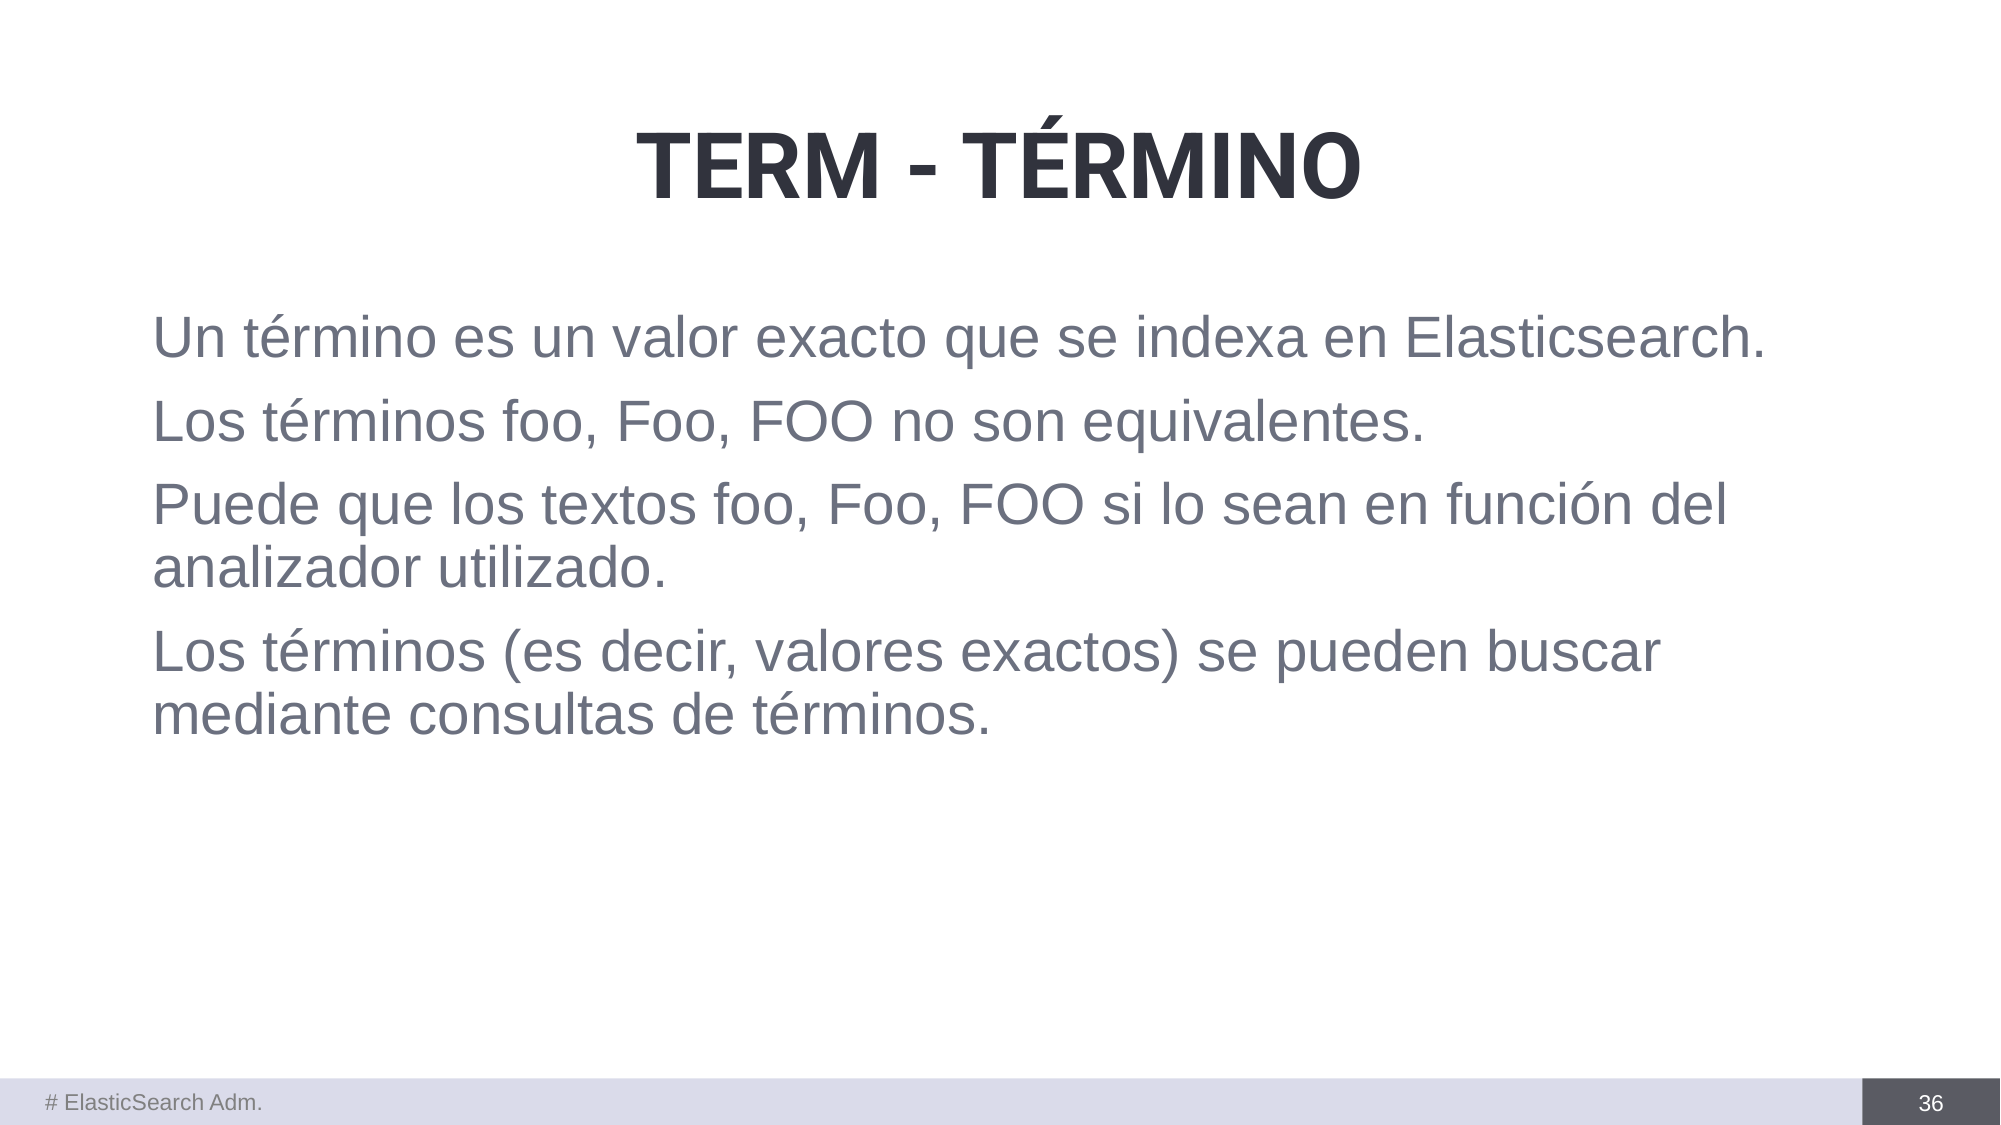

# TERM - TÉRMINO
Un término es un valor exacto que se indexa en Elasticsearch.
Los términos foo, Foo, FOO no son equivalentes.
Puede que los textos foo, Foo, FOO si lo sean en función del analizador utilizado.
Los términos (es decir, valores exactos) se pueden buscar mediante consultas de términos.
# ElasticSearch Adm.
36